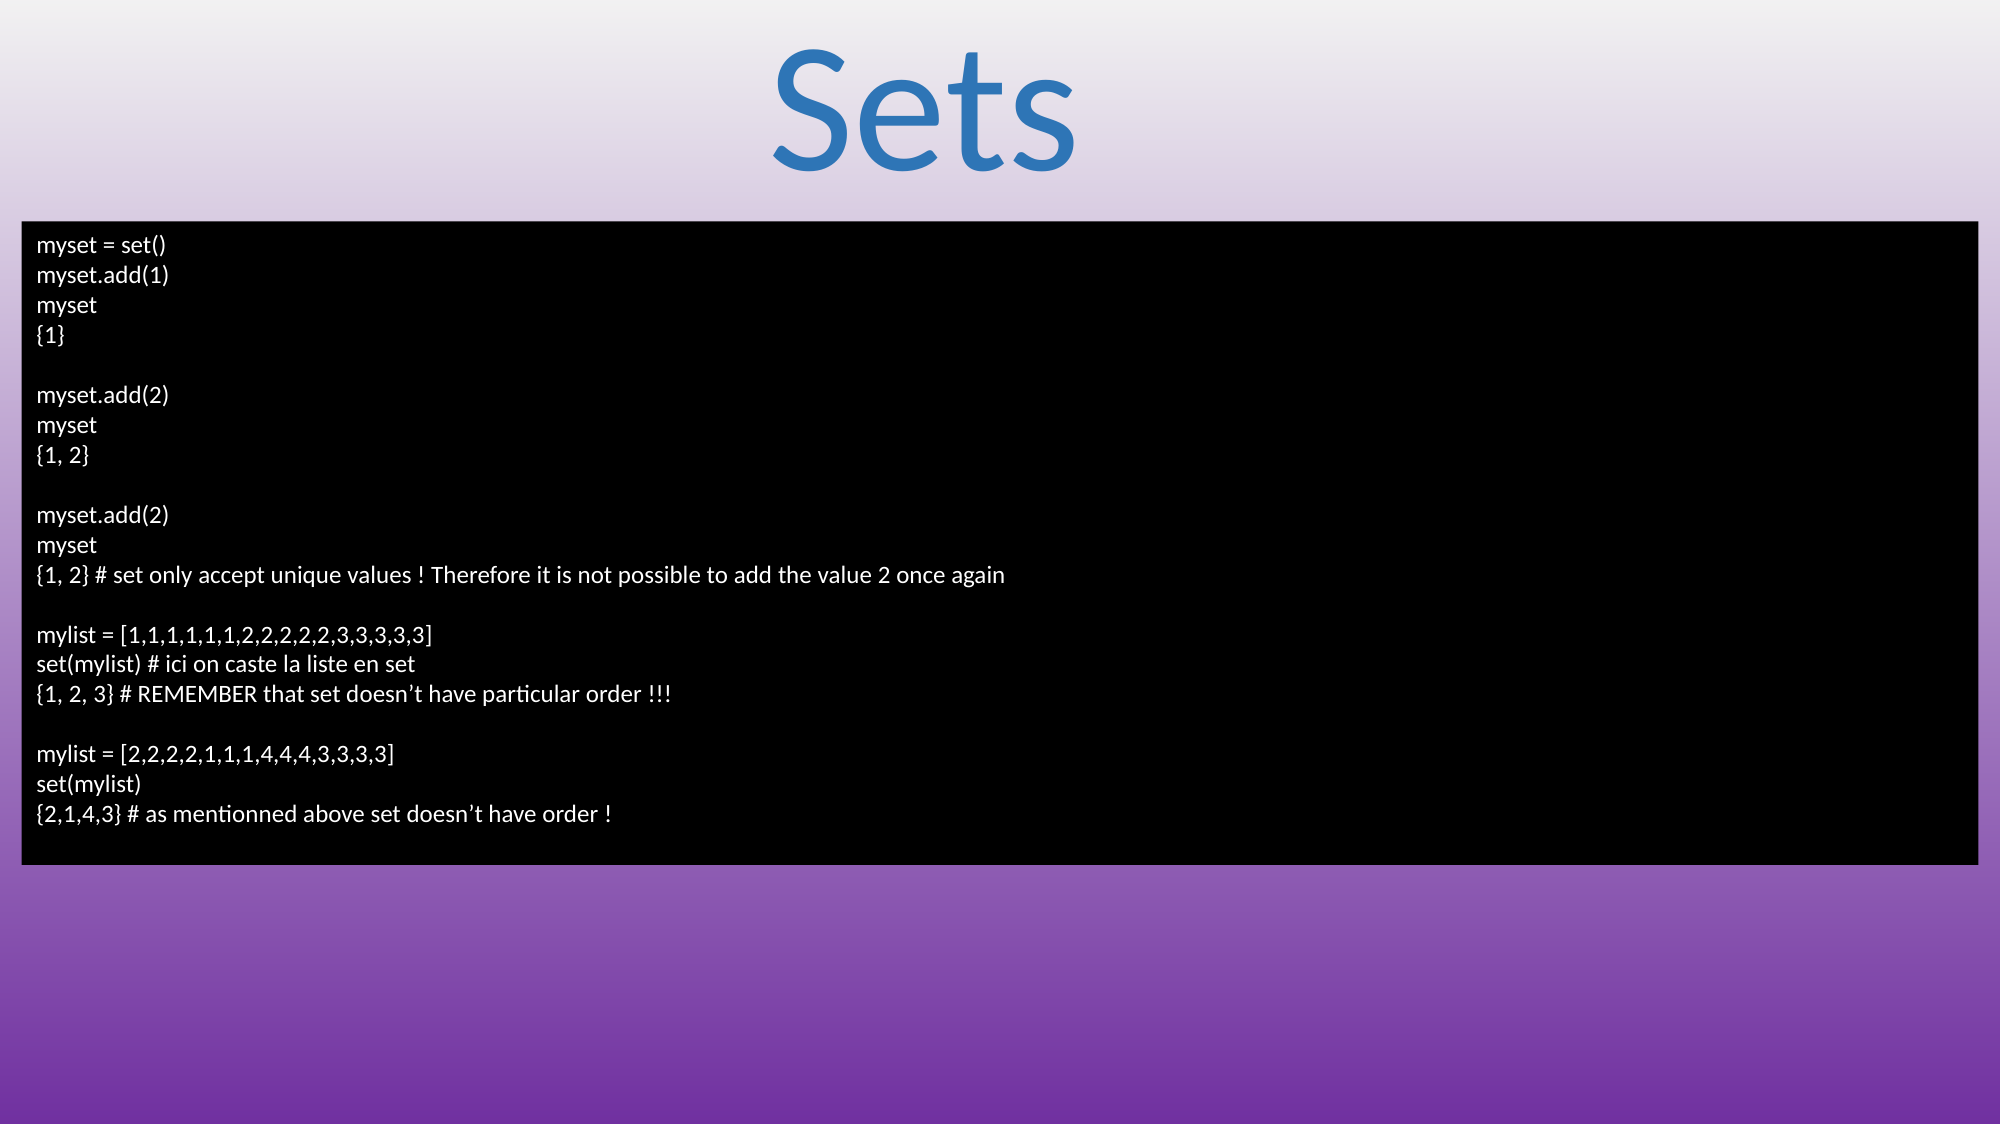

Sets
#
myset = set()
myset.add(1)
myset
{1}

myset.add(2)
myset
{1, 2}

myset.add(2)
myset
{1, 2} # set only accept unique values ! Therefore it is not possible to add the value 2 once again

mylist = [1,1,1,1,1,1,2,2,2,2,2,3,3,3,3,3]
set(mylist) # ici on caste la liste en set
{1, 2, 3} # REMEMBER that set doesn’t have particular order !!!

mylist = [2,2,2,2,1,1,1,4,4,4,3,3,3,3]
set(mylist)
{2,1,4,3} # as mentionned above set doesn’t have order !

236